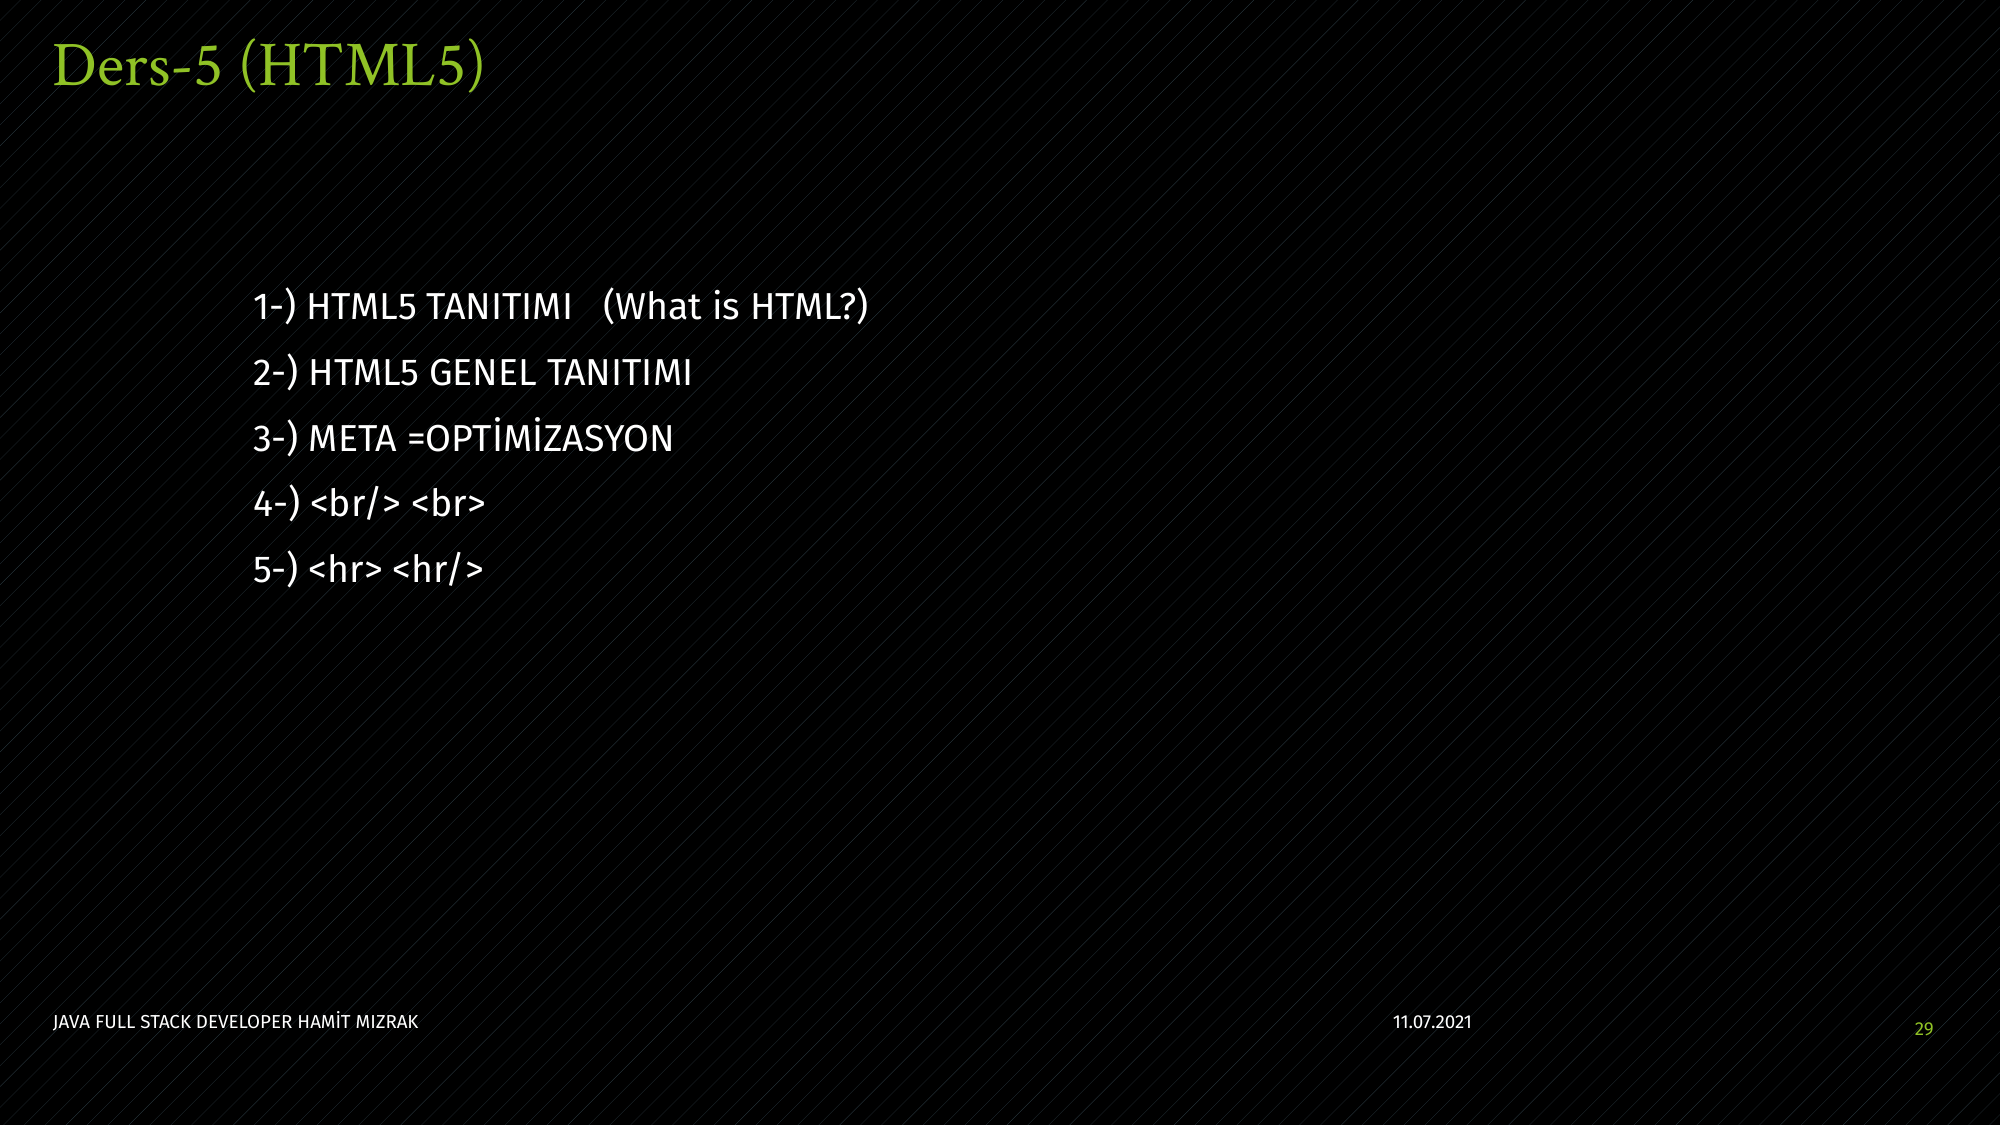

# Ders-5 (HTML5)
1-) HTML5 TANITIMI   (What is HTML?)
2-) HTML5 GENEL TANITIMI
3-) META =OPTİMİZASYON
4-) <br/> <br>
5-) <hr> <hr/>

JAVA FULL STACK DEVELOPER HAMİT MIZRAK
11.07.2021
29